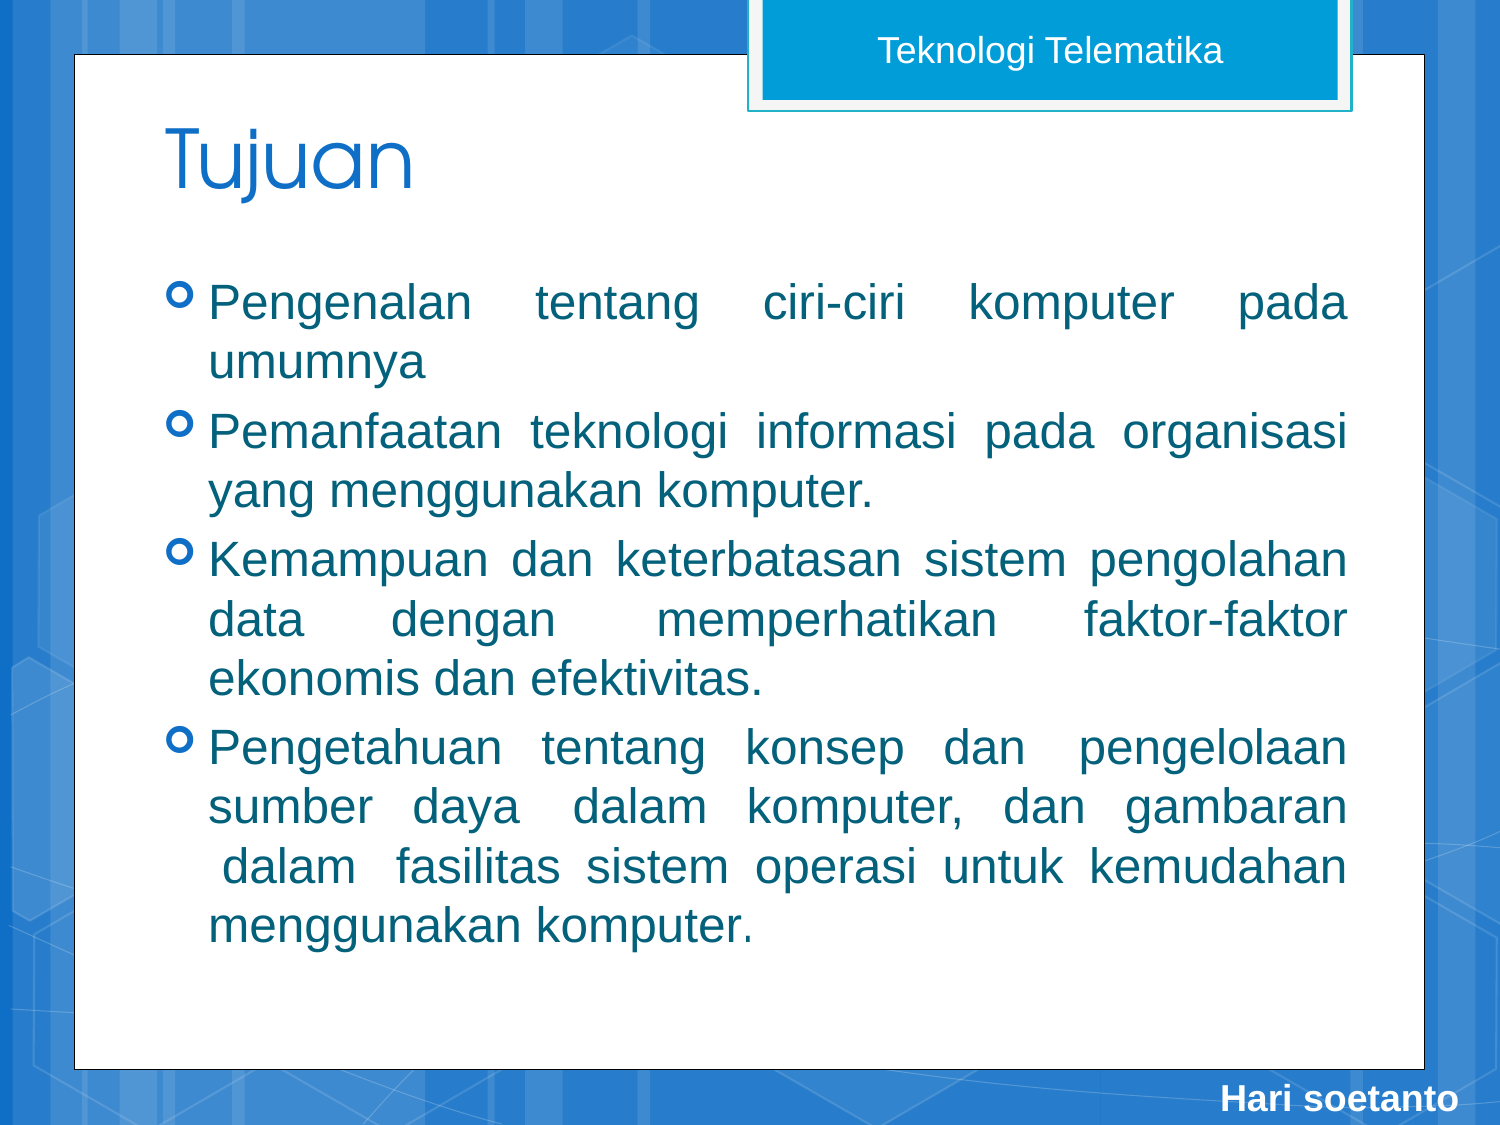

# Tujuan
Pengenalan tentang ciri-ciri komputer pada umumnya
Pemanfaatan teknologi informasi pada organisasi yang menggunakan komputer.
Kemampuan dan keterbatasan sistem pengolahan data dengan  memperhatikan faktor-faktor ekonomis dan efektivitas.
Pengetahuan tentang konsep dan  pengelo­laan sumber daya  dalam komputer, dan gambaran  dalam  fasilitas sistem operasi untuk kemudahan menggunakan komputer.

Hari soetanto